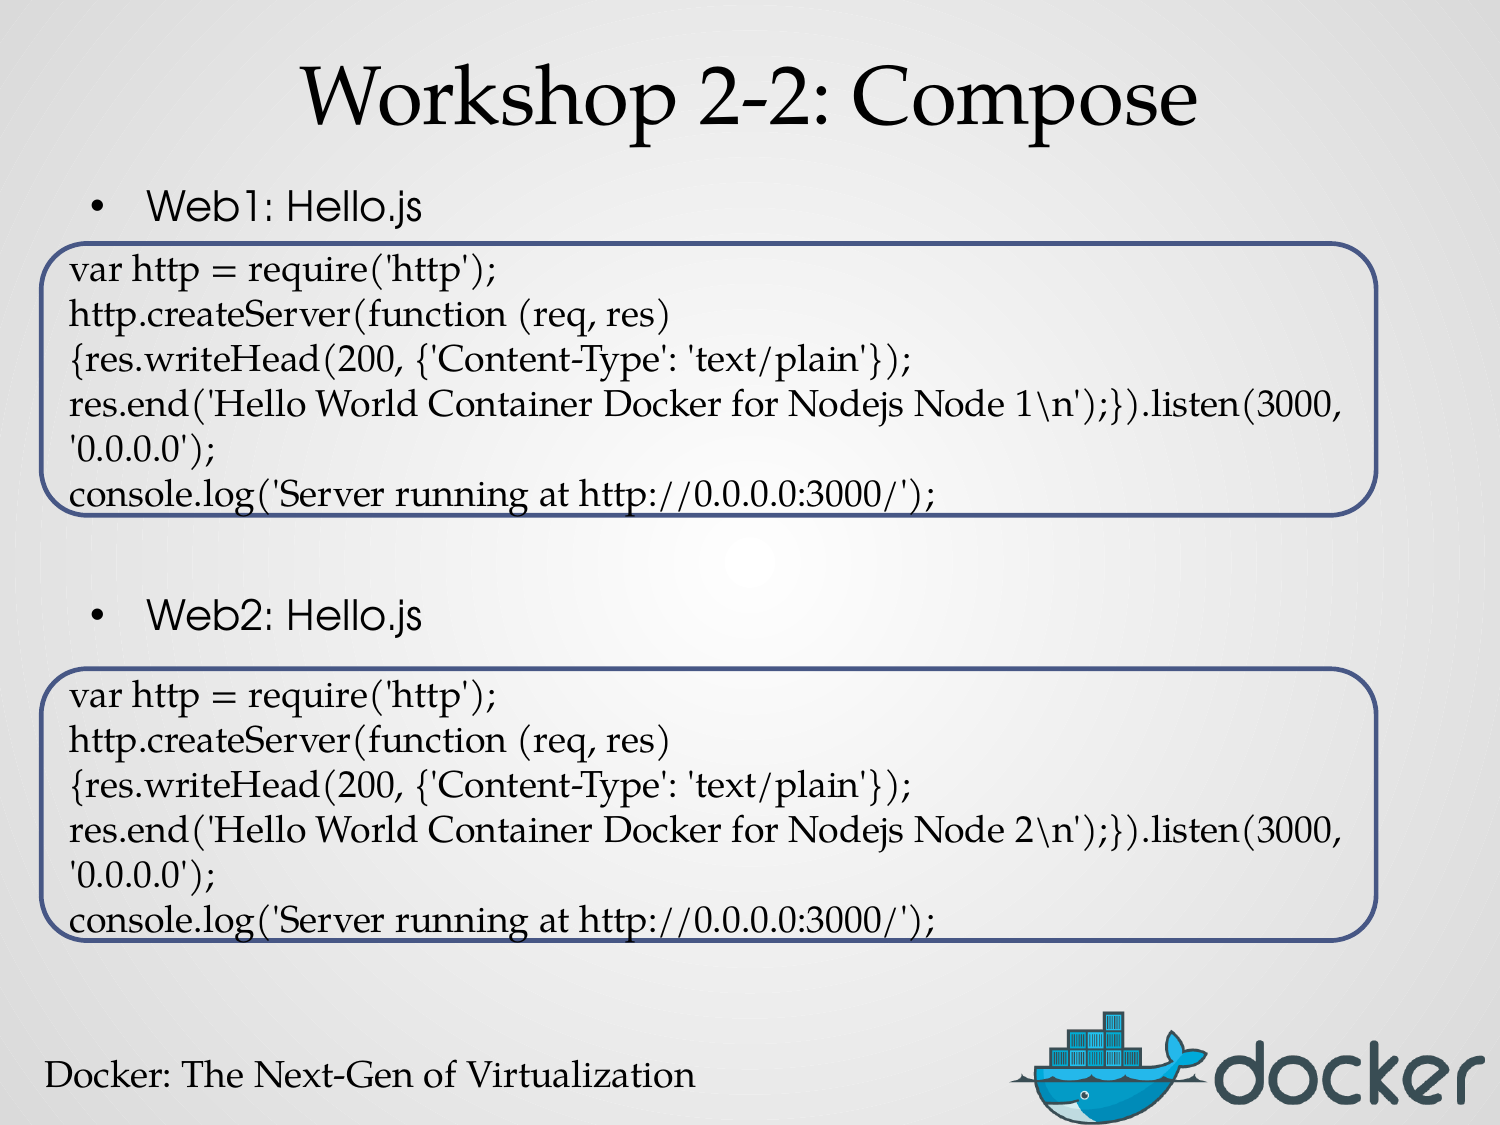

# Workshop 2-2: Compose
Web1: Hello.js

Web2: Hello.js

var http = require('http');
http.createServer(function (req, res)
{res.writeHead(200, {'Content-Type': 'text/plain'});
res.end('Hello World Container Docker for Nodejs Node 1\n');}).listen(3000, '0.0.0.0');
console.log('Server running at http://0.0.0.0:3000/');
var http = require('http');
http.createServer(function (req, res)
{res.writeHead(200, {'Content-Type': 'text/plain'});
res.end('Hello World Container Docker for Nodejs Node 2\n');}).listen(3000, '0.0.0.0');
console.log('Server running at http://0.0.0.0:3000/');
Docker: The Next-Gen of Virtualization